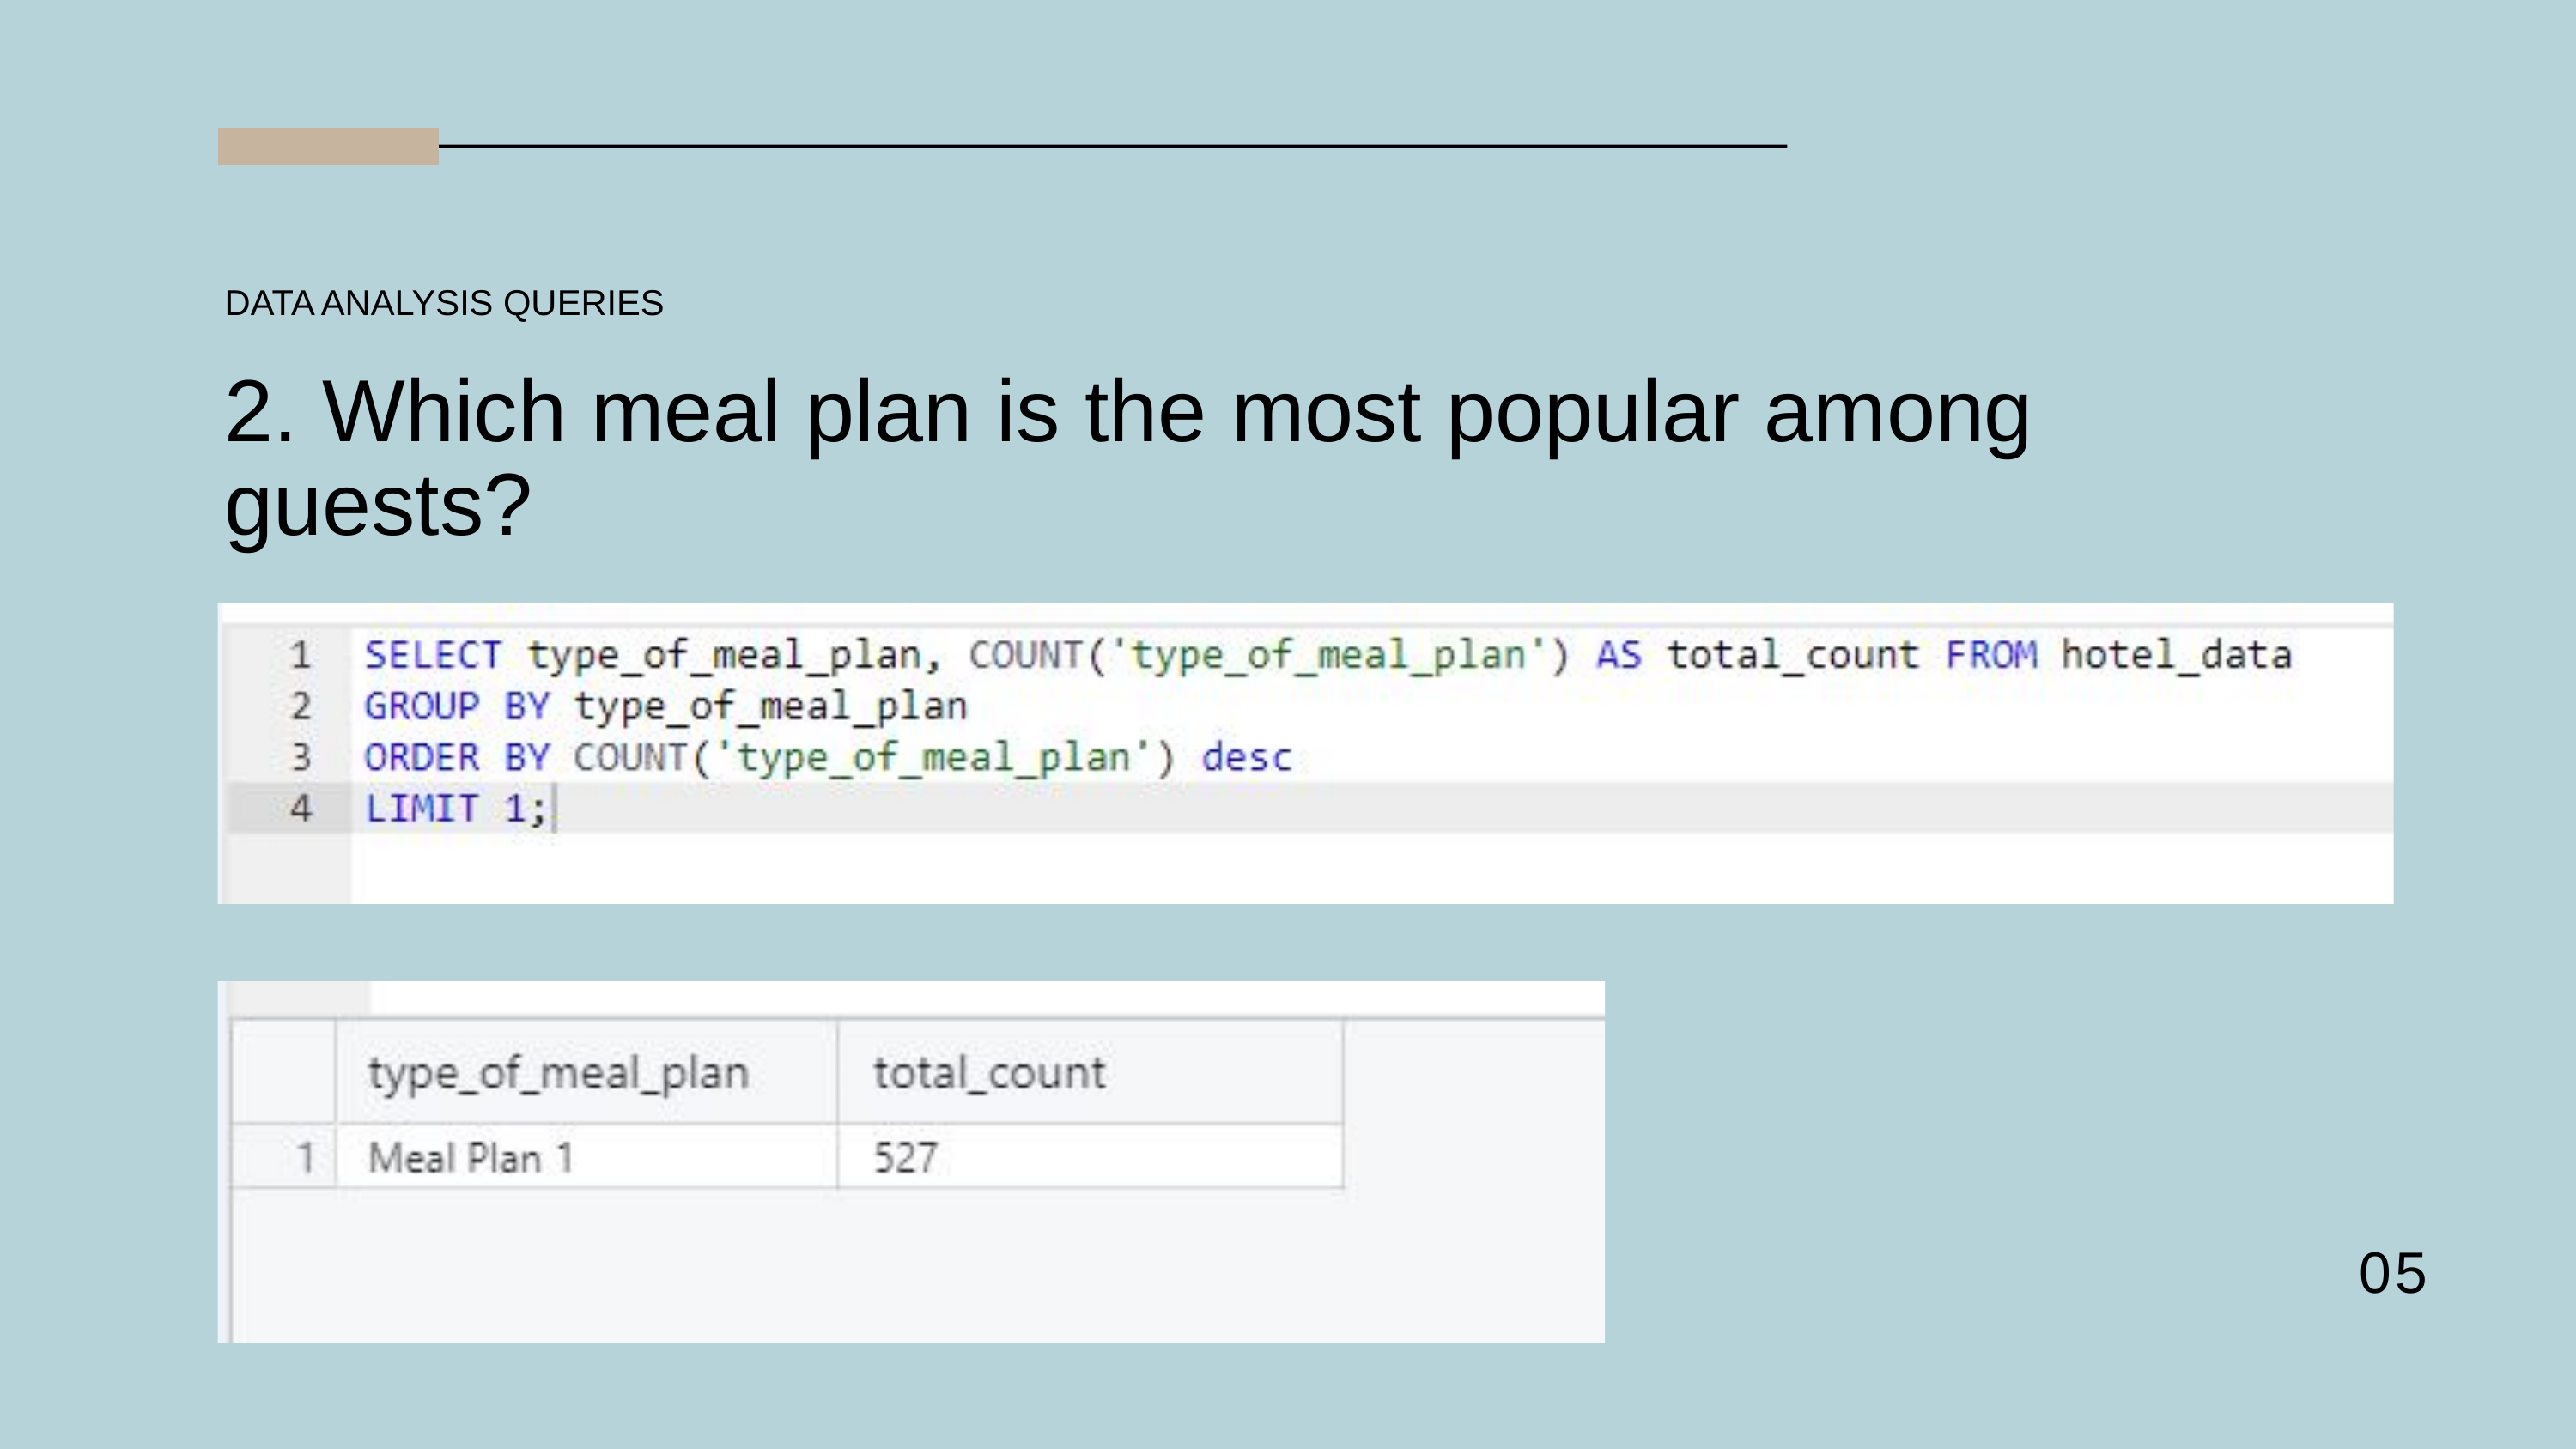

DATA ANALYSIS QUERIES
2. Which meal plan is the most popular among guests?

05